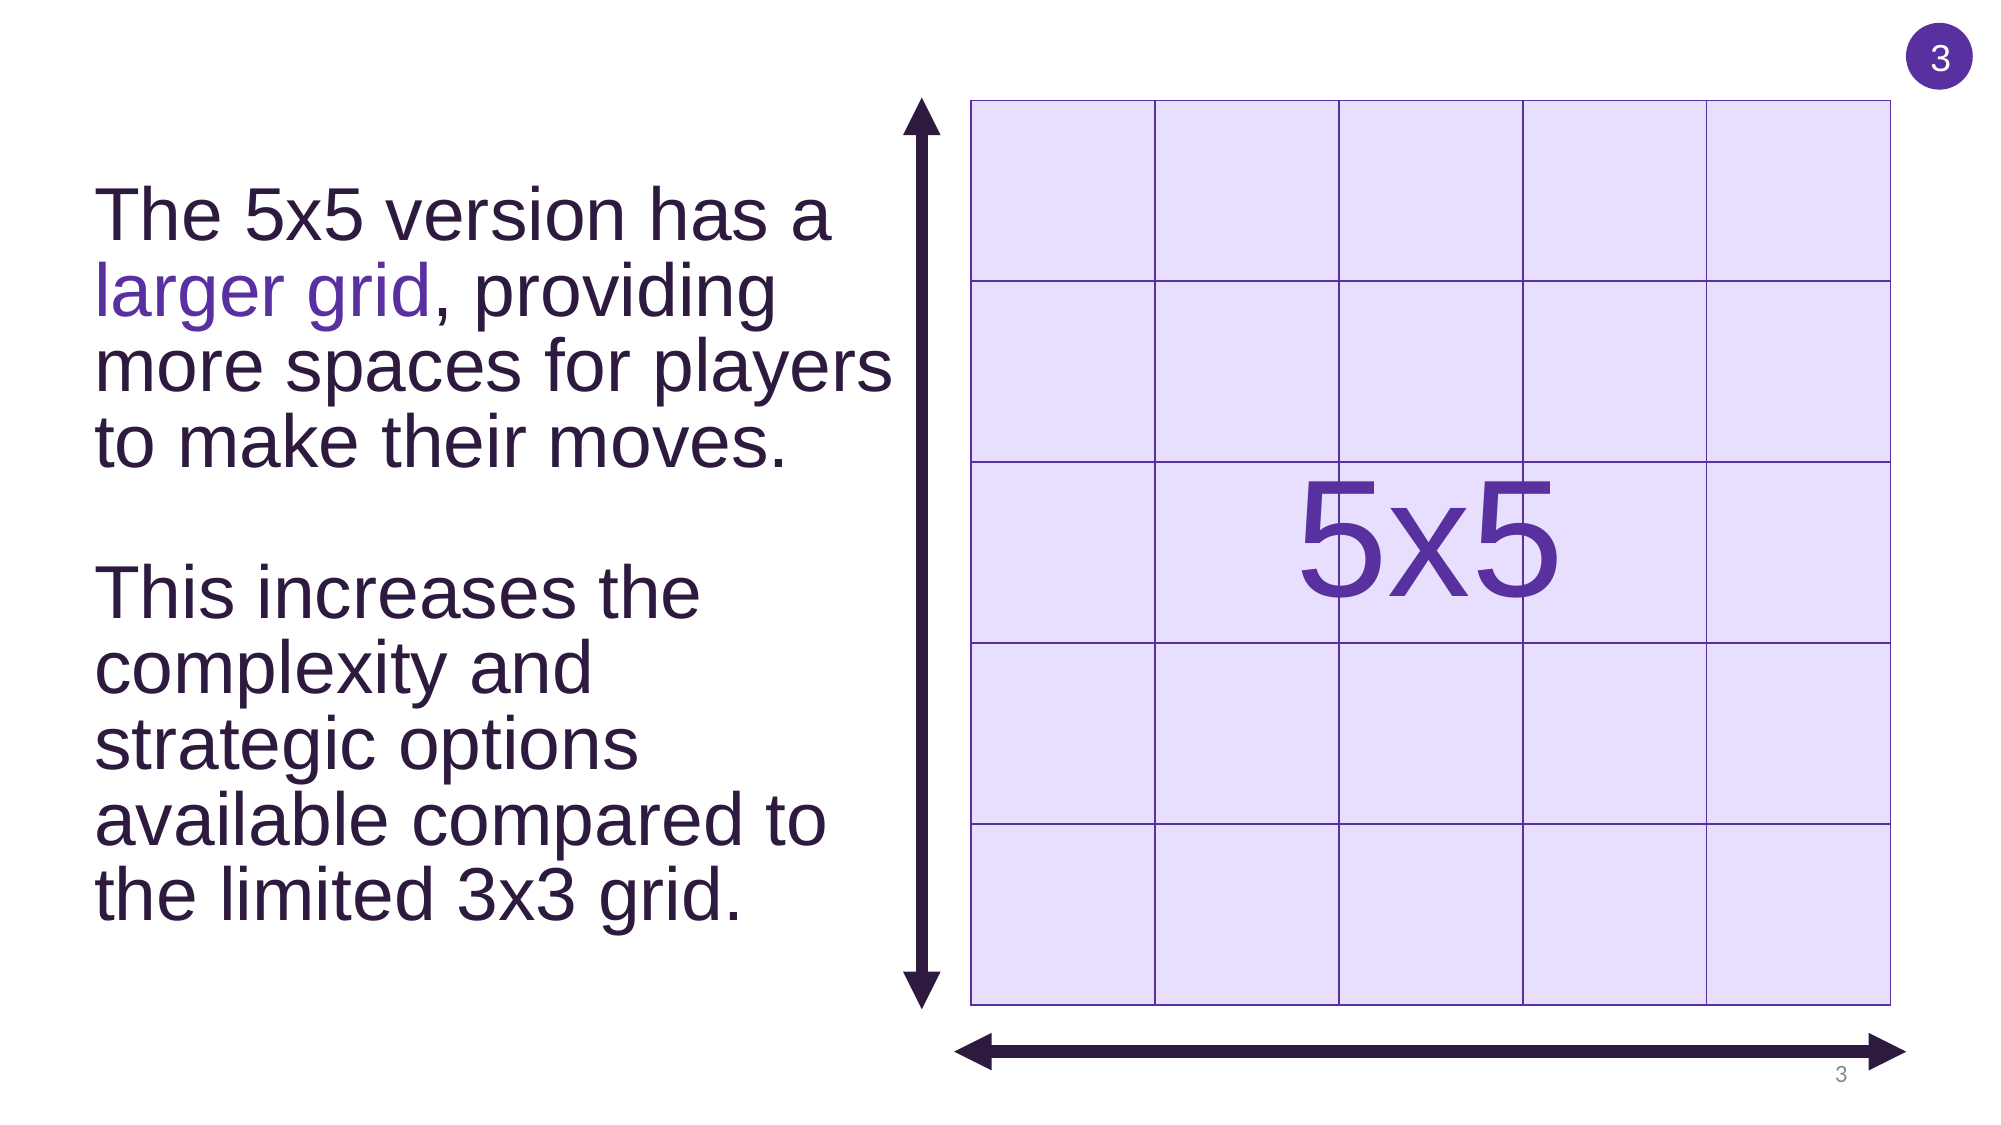

3
# The 5x5 version has a larger grid, providing more spaces for players to make their moves. This increases the complexity and strategic options available compared to the limited 3x3 grid.
|  |  |  |  |  |
| --- | --- | --- | --- | --- |
|  |  |  |  |  |
|  |  |  |  |  |
|  |  |  |  |  |
|  |  |  |  |  |
5x5
3